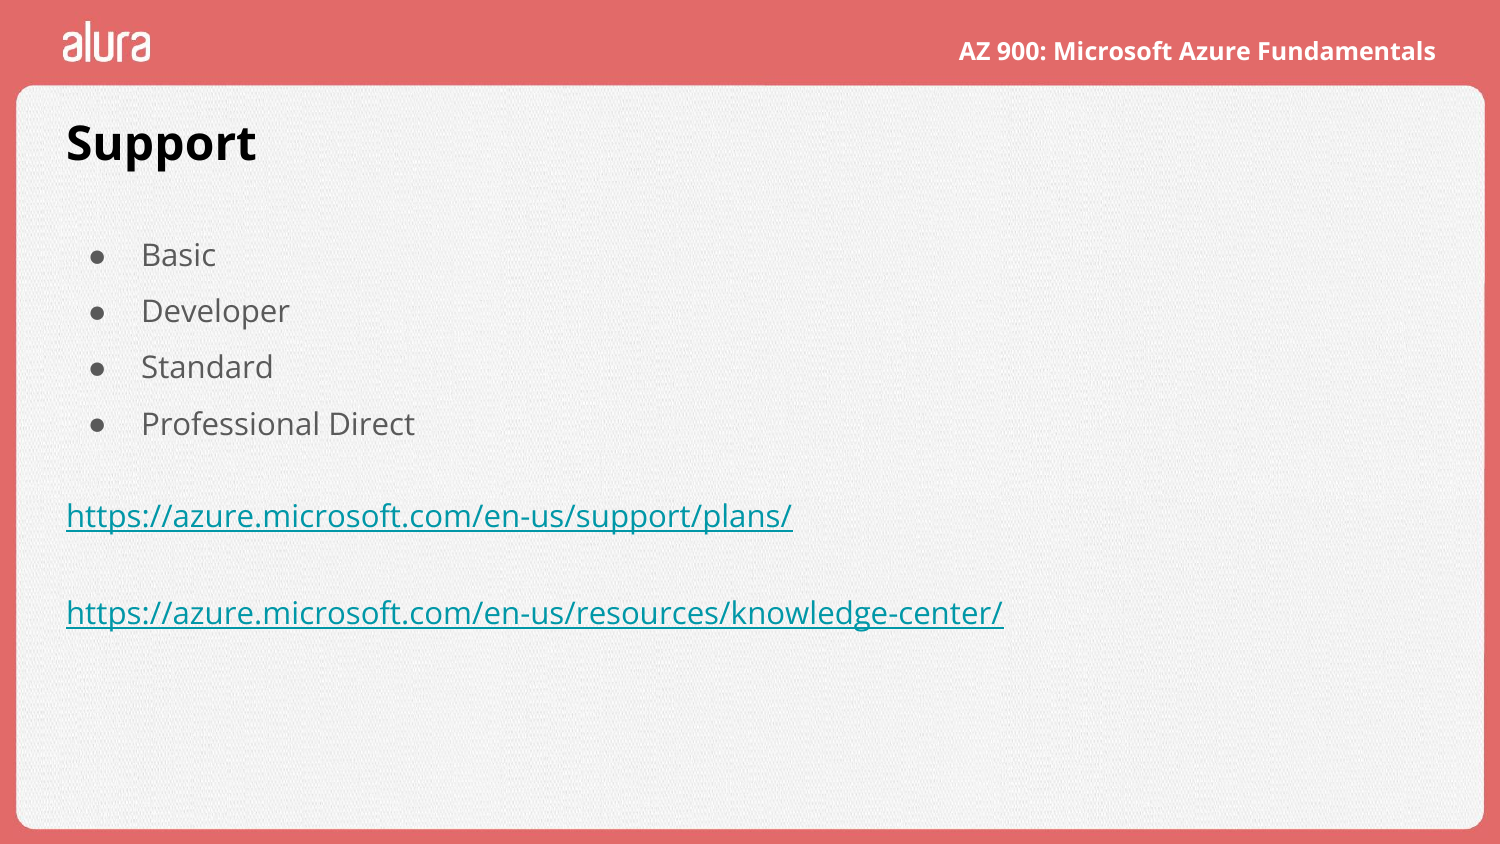

# Support
Basic
Developer
Standard
Professional Direct
https://azure.microsoft.com/en-us/support/plans/
https://azure.microsoft.com/en-us/resources/knowledge-center/